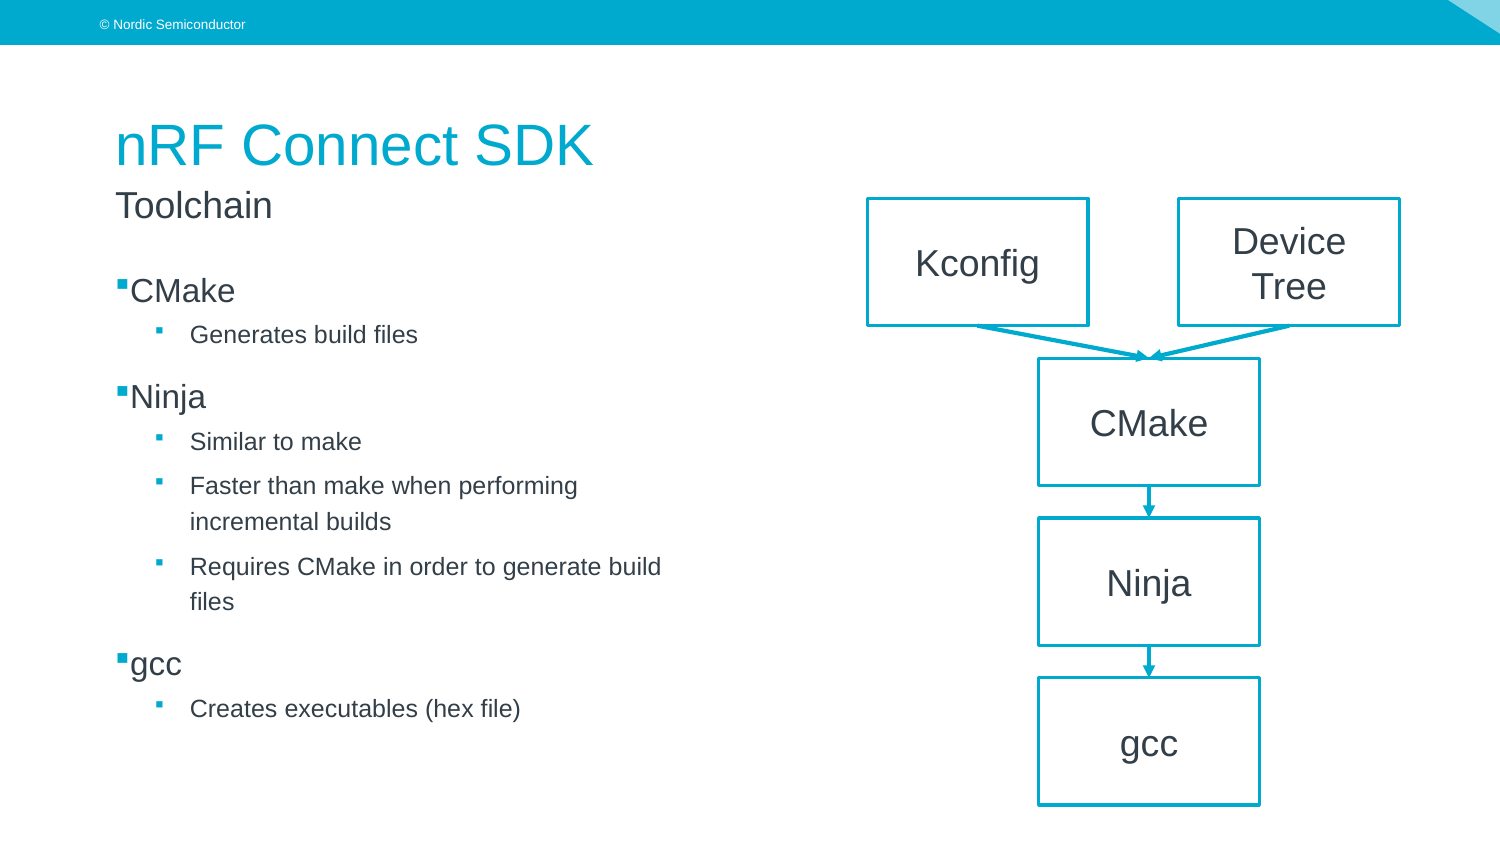

# nRF Connect SDK
Toolchain
Kconfig
Device Tree
CMake
Generates build files
Ninja
Similar to make
Faster than make when performing incremental builds
Requires CMake in order to generate build files
gcc
Creates executables (hex file)
CMake
Ninja
gcc